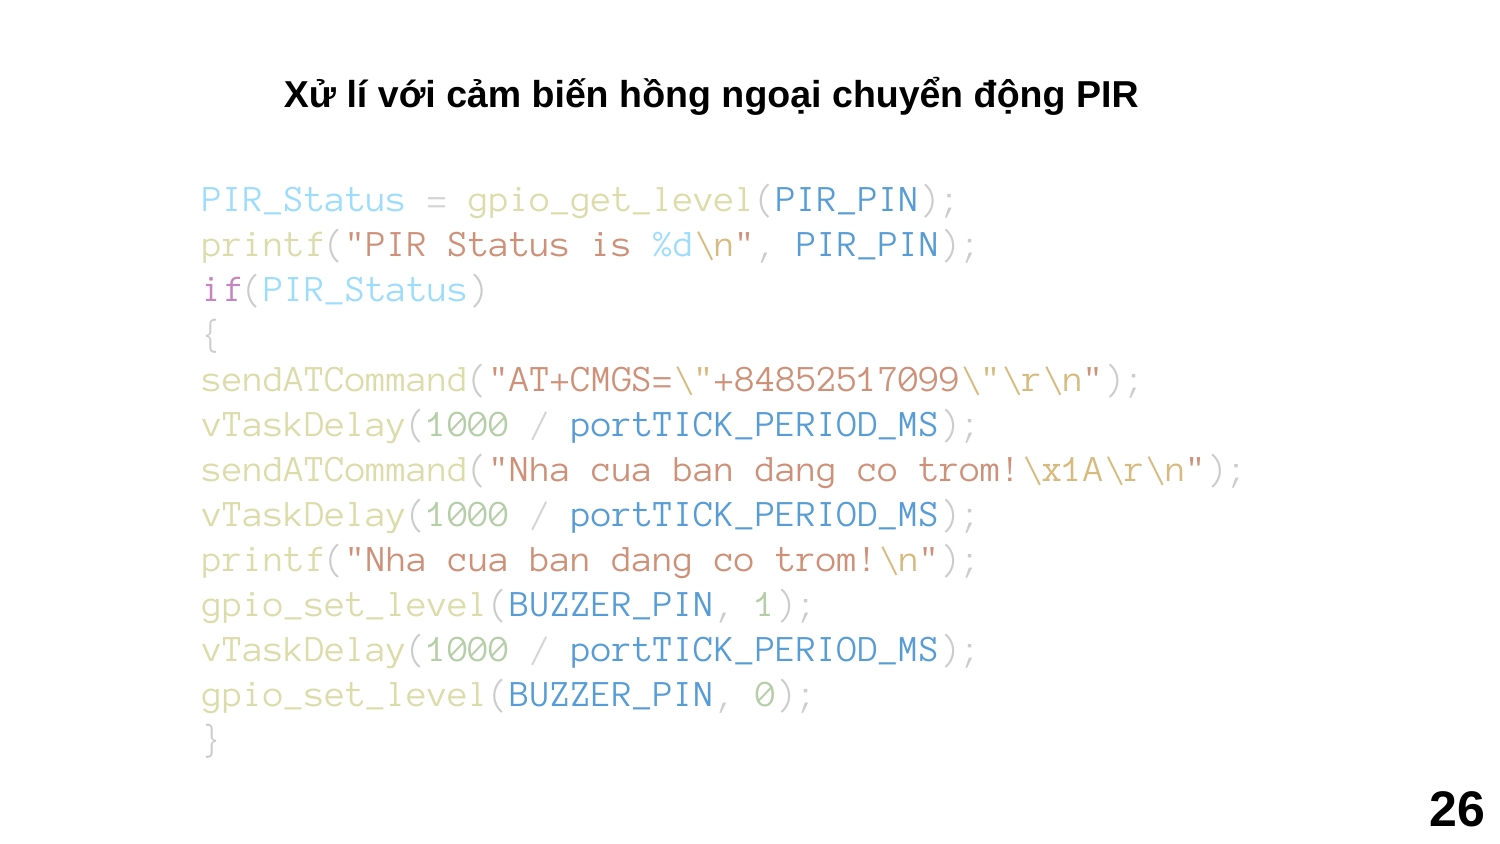

Xử lí với cảm biến hồng ngoại chuyển động PIR
    PIR_Status = gpio_get_level(PIR_PIN);
    printf("PIR Status is %d\n", PIR_PIN);
    if(PIR_Status)
    {
    sendATCommand("AT+CMGS=\"+84852517099\"\r\n");
    vTaskDelay(1000 / portTICK_PERIOD_MS);
    sendATCommand("Nha cua ban dang co trom!\x1A\r\n");
    vTaskDelay(1000 / portTICK_PERIOD_MS);
    printf("Nha cua ban dang co trom!\n");
    gpio_set_level(BUZZER_PIN, 1);
    vTaskDelay(1000 / portTICK_PERIOD_MS);
    gpio_set_level(BUZZER_PIN, 0);
    }

26